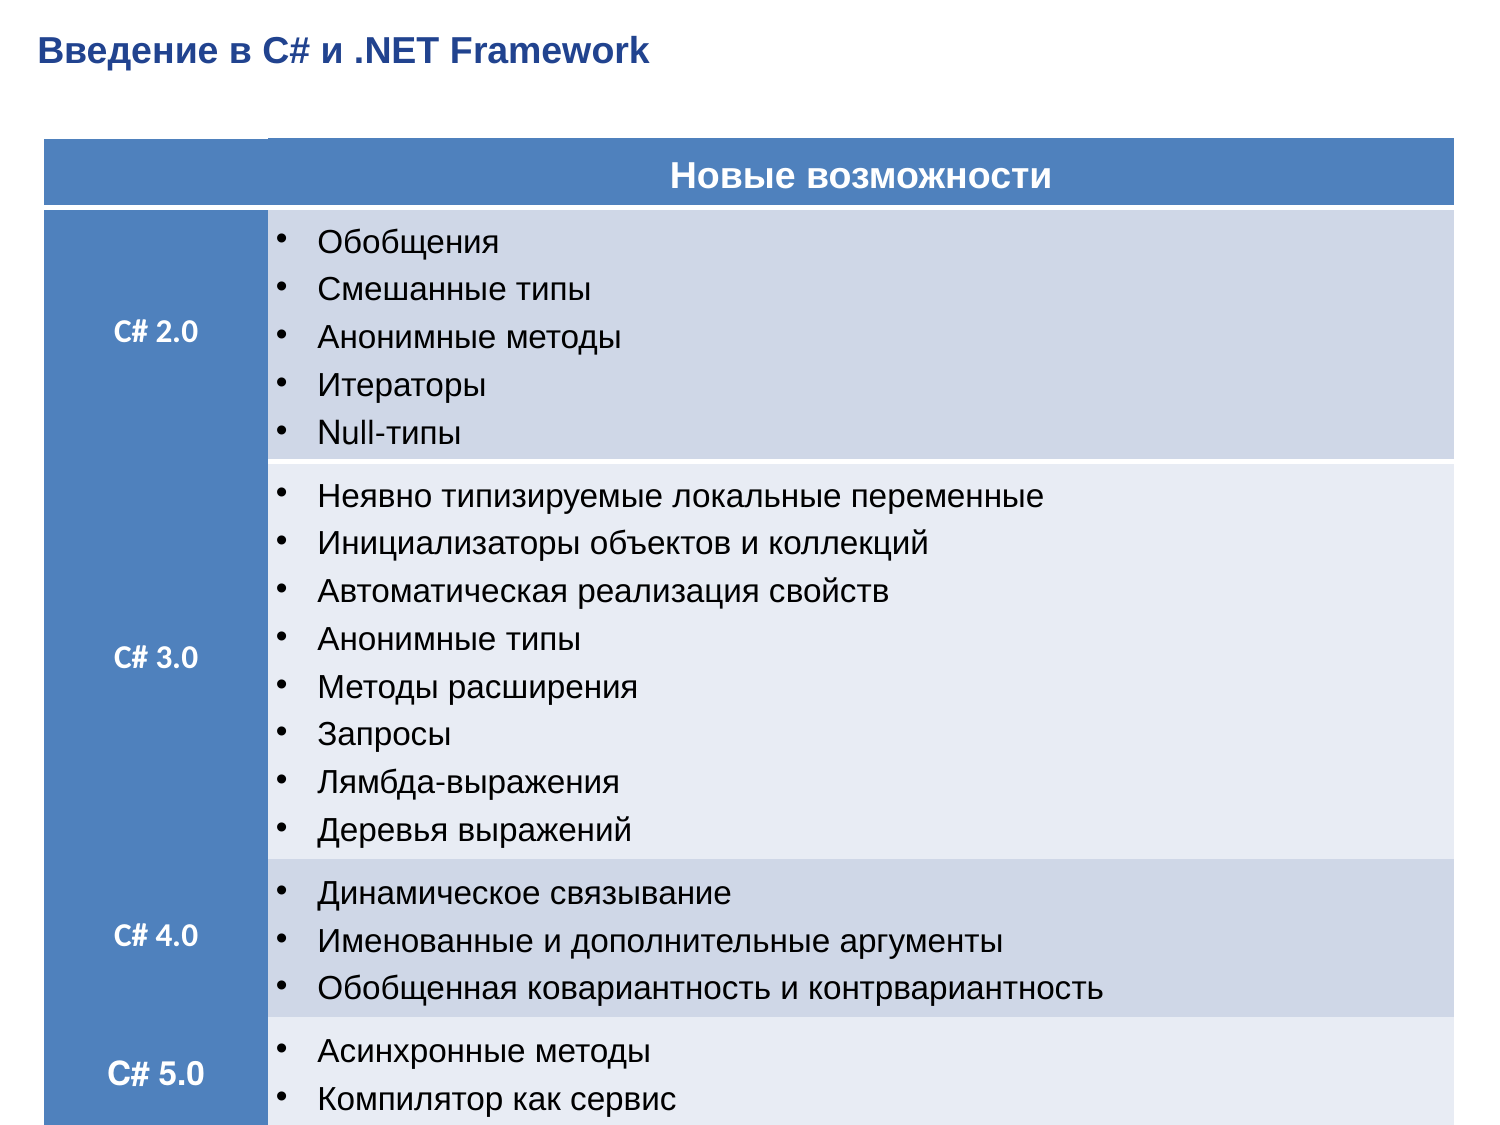

# Введение в C# и .NET Framework
|  | Новые возможности |
| --- | --- |
| C# 2.0 | Обобщения Смешанные типы Анонимные методы Итераторы Null-типы |
| C# 3.0 | Неявно типизируемые локальные переменные Инициализаторы объектов и коллекций Автоматическая реализация свойств Анонимные типы Методы расширения Запросы Лямбда-выражения Деревья выражений |
| C# 4.0 | Динамическое связывание Именованные и дополнительные аргументы Обобщенная ковариантность и контрвариантность |
| C# 5.0 | Асинхронные методы Компилятор как сервис |
8